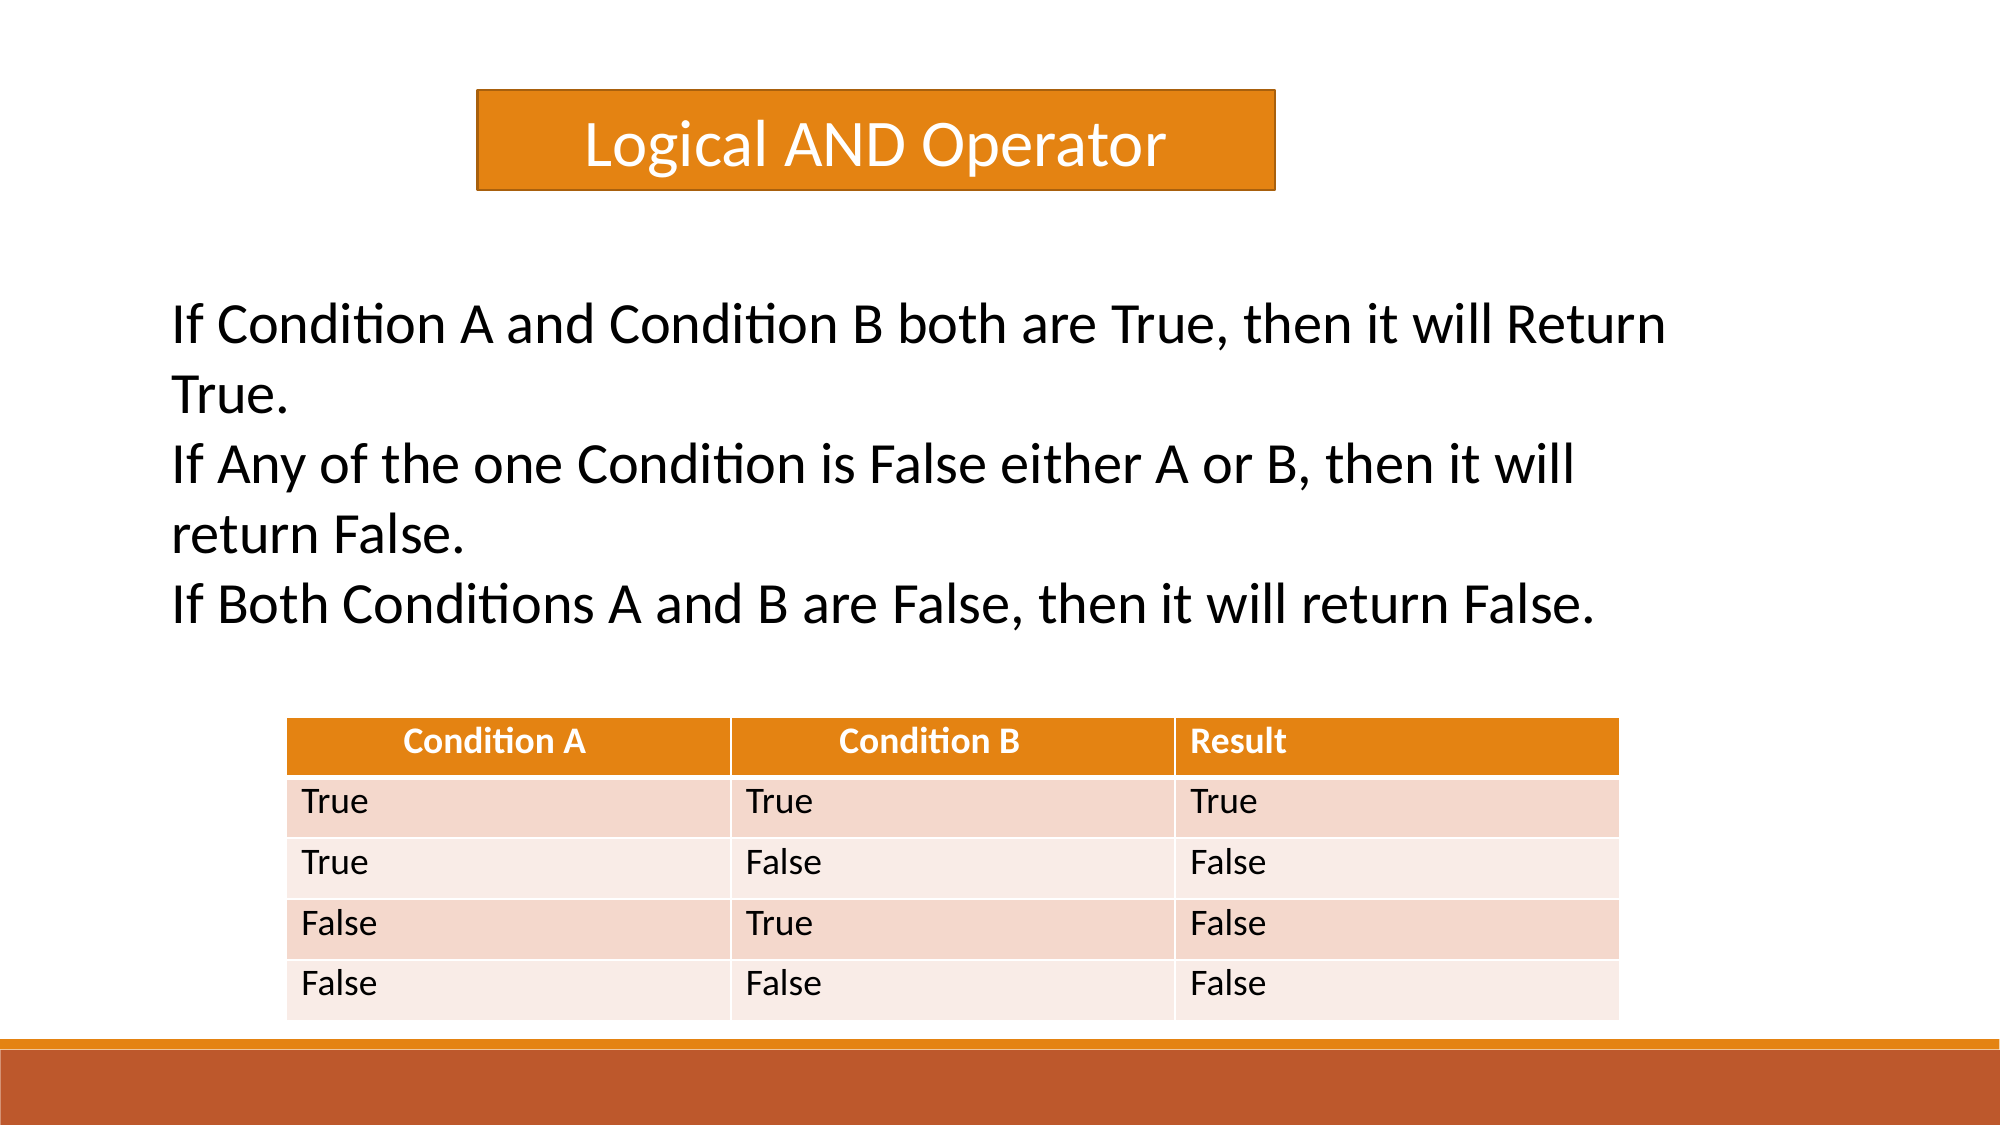

Logical AND Operator
If Condition A and Condition B both are True, then it will Return True.
If Any of the one Condition is False either A or B, then it will return False.
If Both Conditions A and B are False, then it will return False.

| Condition A | Condition B | Result |
| --- | --- | --- |
| True | True | True |
| True | False | False |
| False | True | False |
| False | False | False |